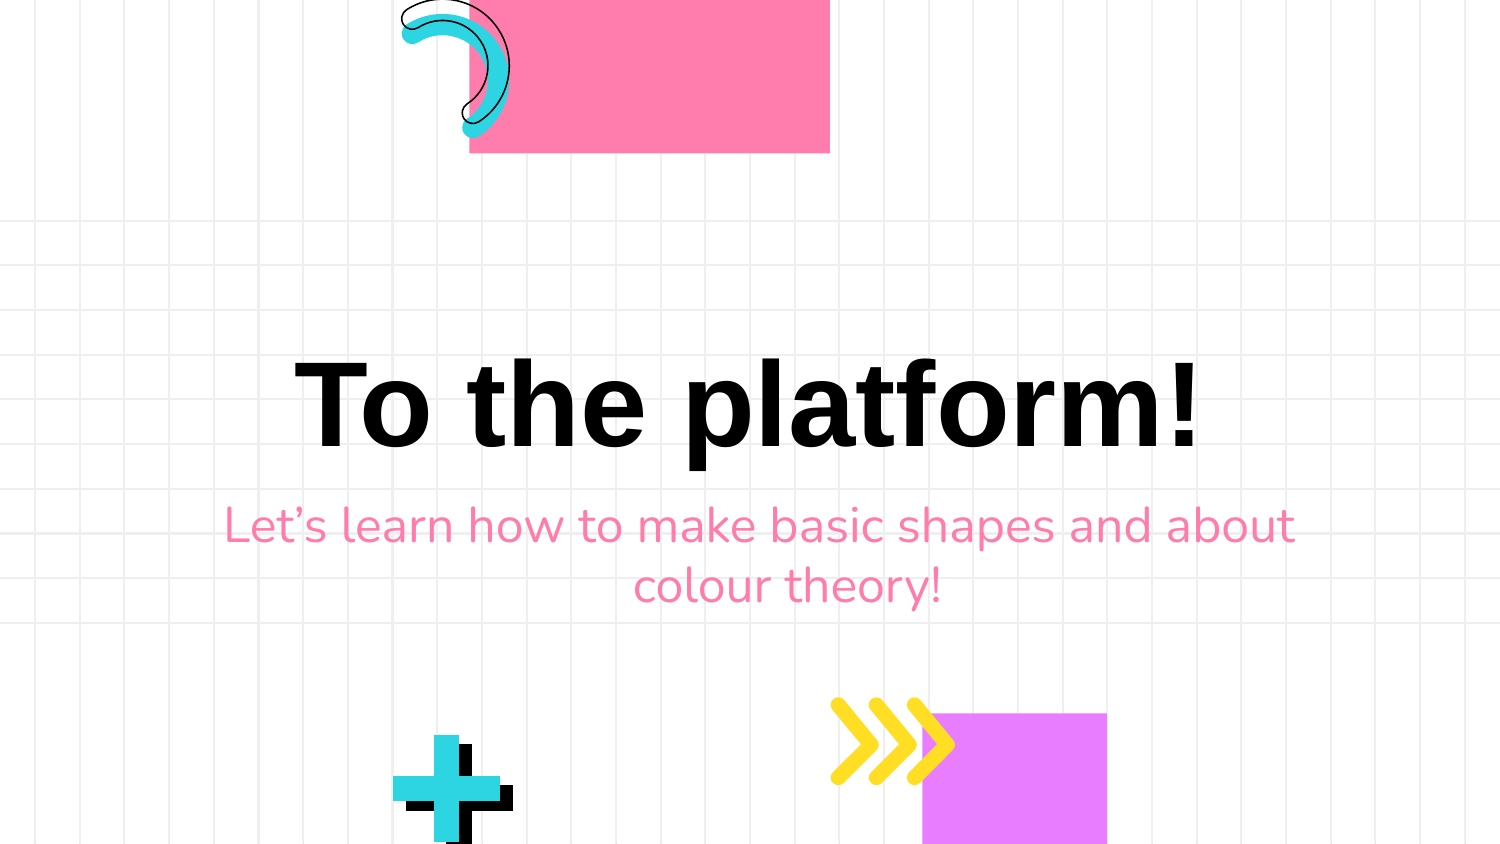

# To the platform!
Let’s learn how to make basic shapes and about colour theory!